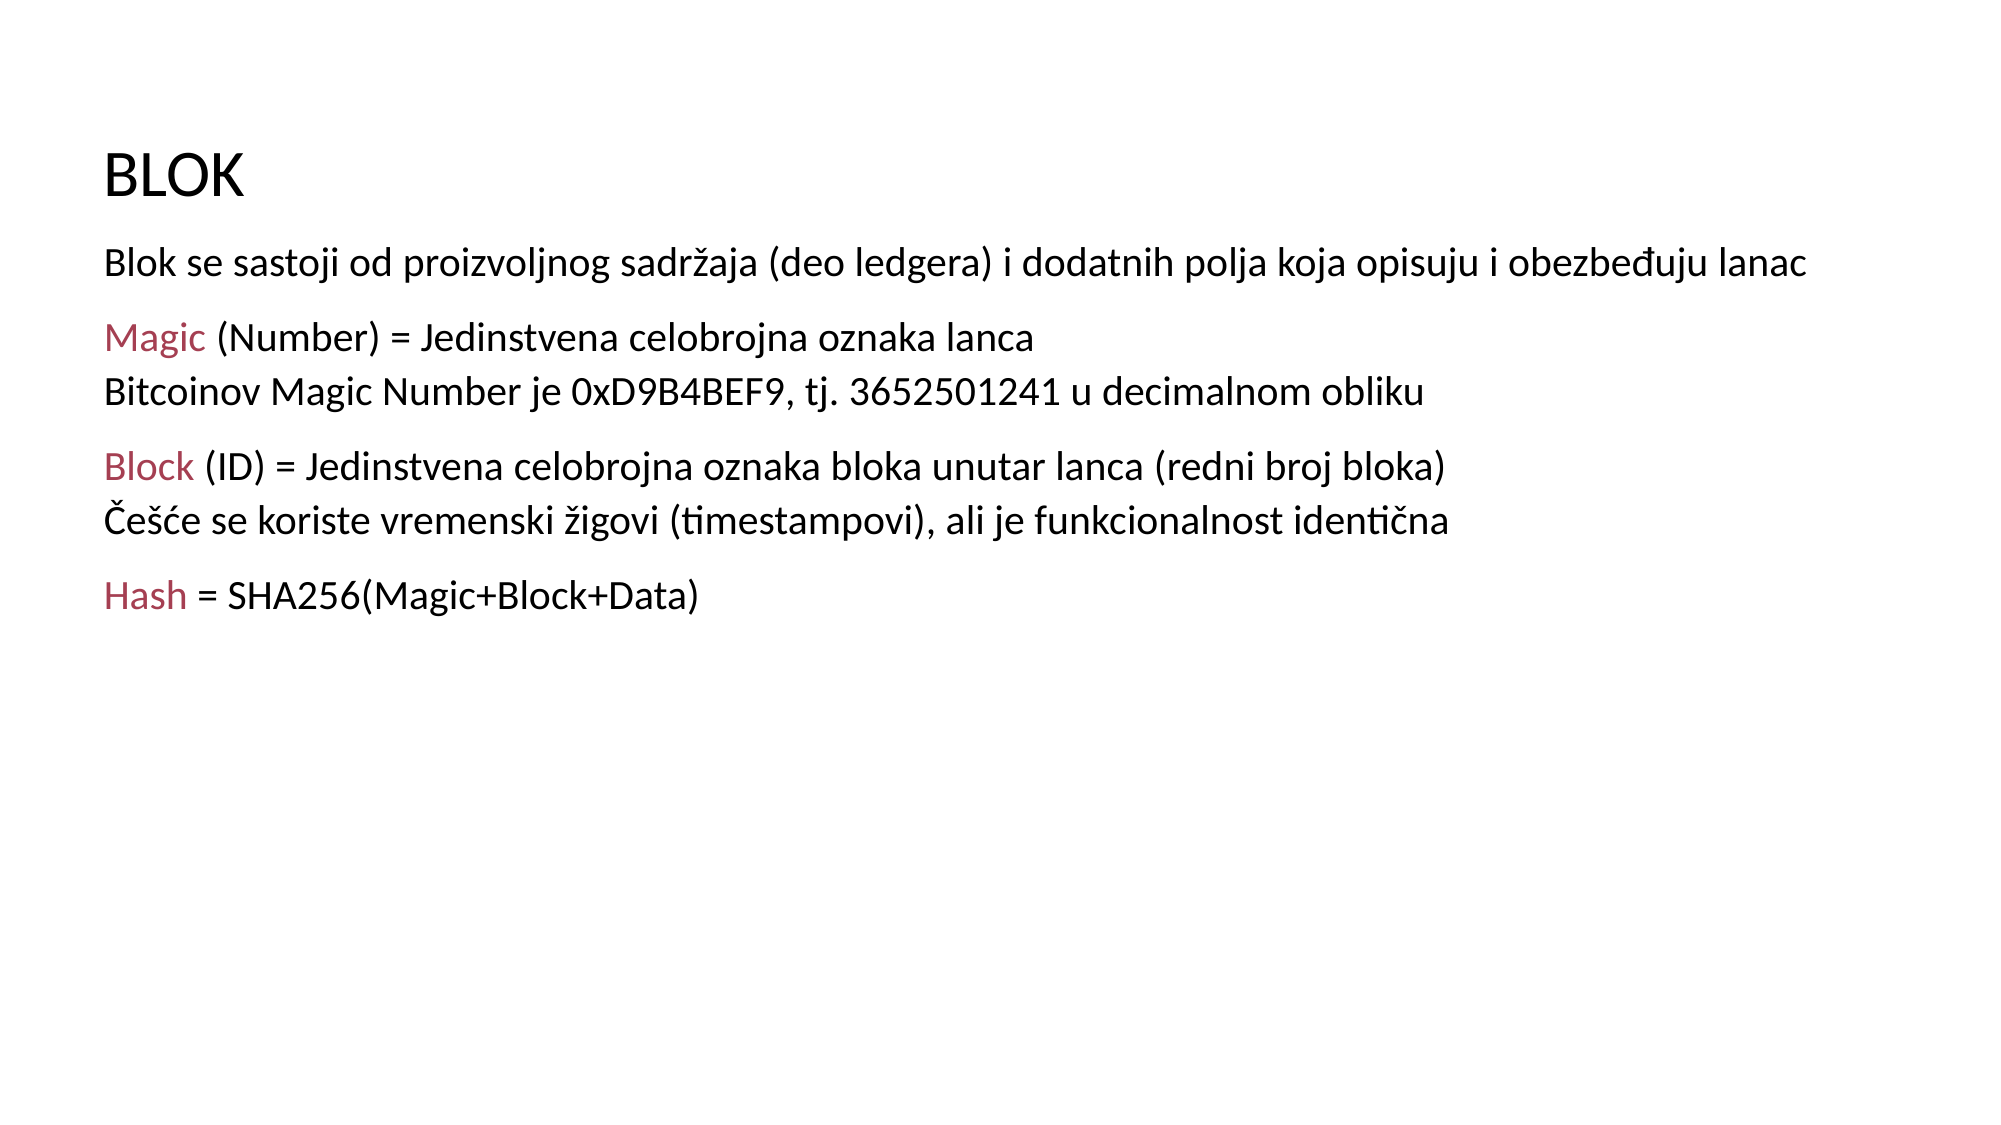

BLOK
Blok se sastoji od proizvoljnog sadržaja (deo ledgera) i dodatnih polja koja opisuju i obezbeđuju lanac
Magic (Number) = Jedinstvena celobrojna oznaka lanca
Bitcoinov Magic Number je 0xD9B4BEF9, tj. 3652501241 u decimalnom obliku
Block (ID) = Jedinstvena celobrojna oznaka bloka unutar lanca (redni broj bloka)
Češće se koriste vremenski žigovi (timestampovi), ali je funkcionalnost identična
Hash = SHA256(Magic+Block+Data)